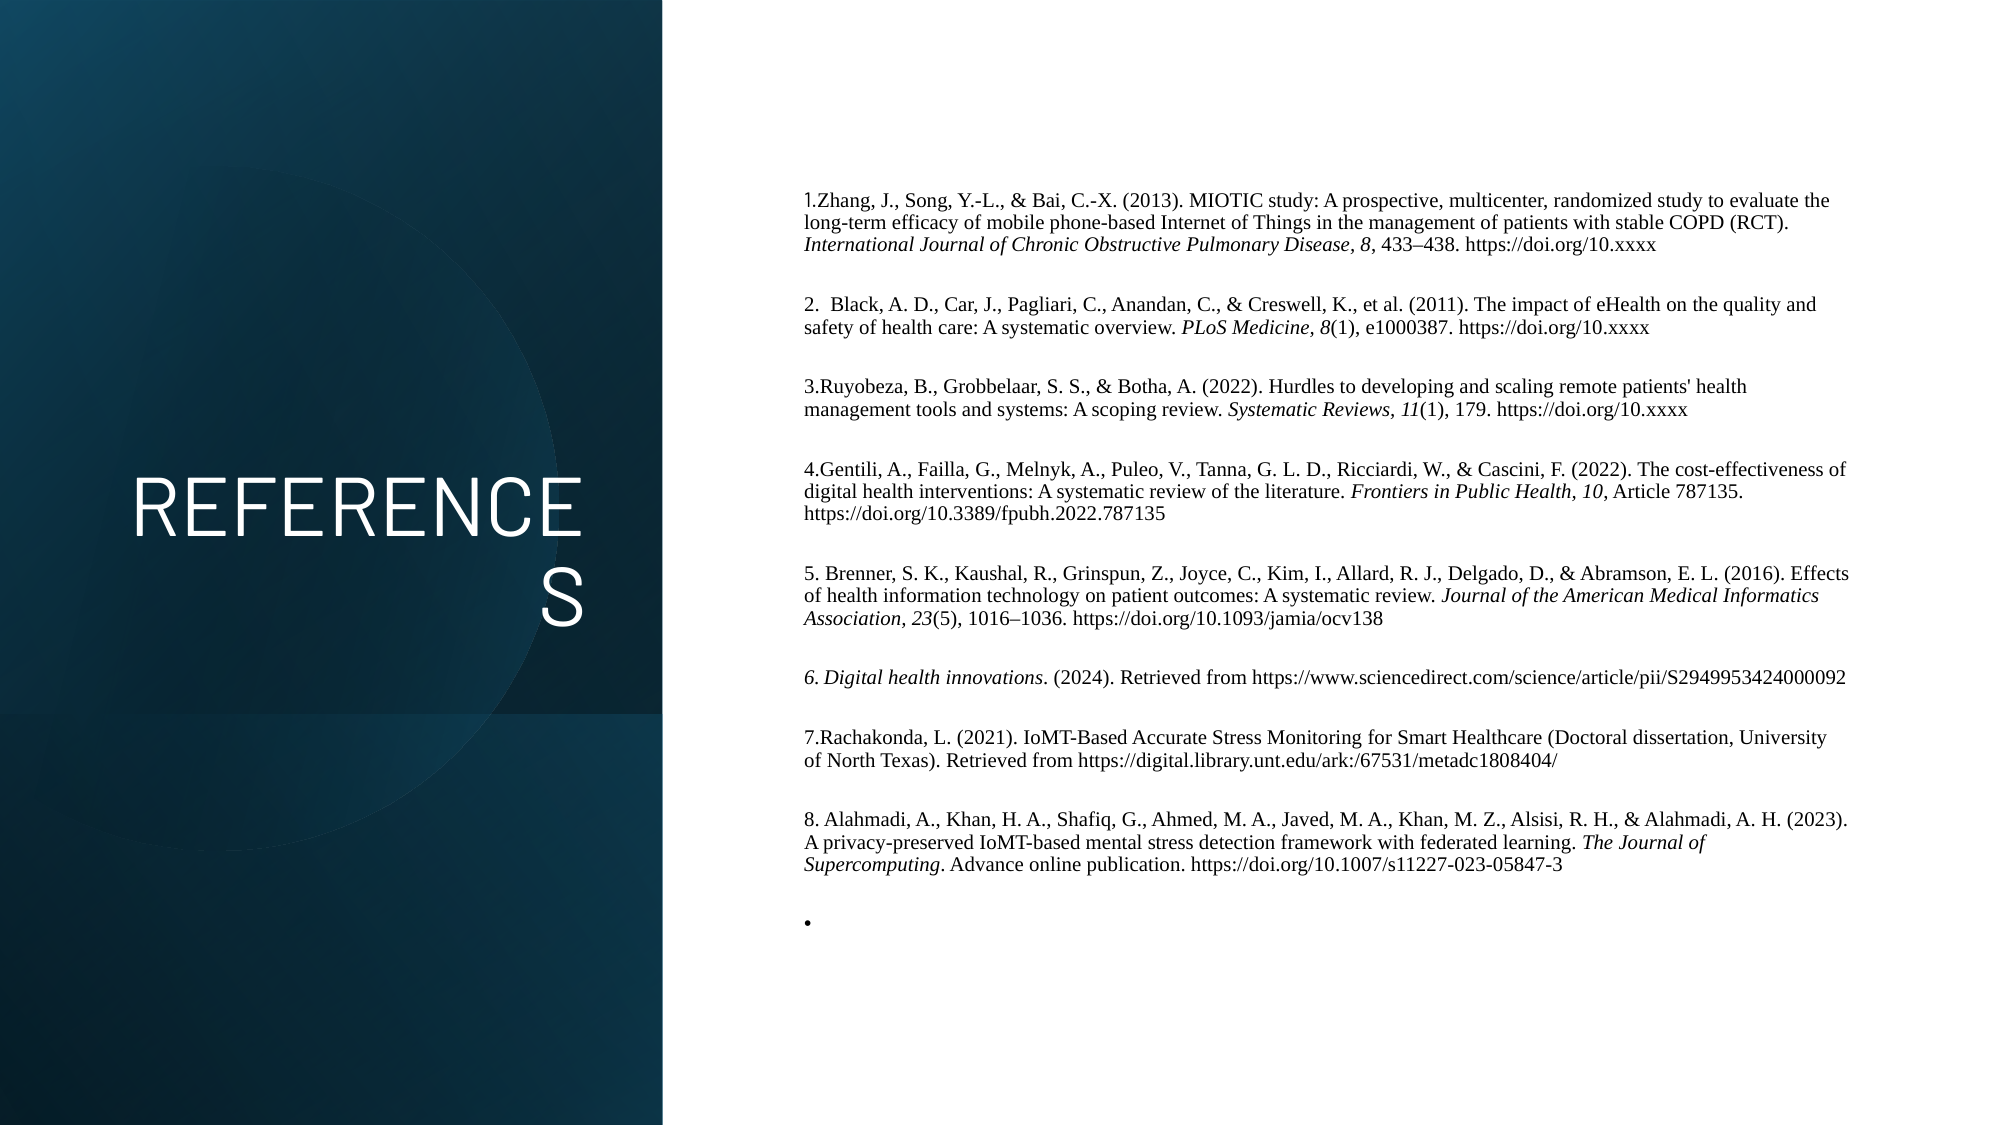

# REFERENCES

1.Zhang, J., Song, Y.-L., & Bai, C.-X. (2013). MIOTIC study: A prospective, multicenter, randomized study to evaluate the long-term efficacy of mobile phone-based Internet of Things in the management of patients with stable COPD (RCT). International Journal of Chronic Obstructive Pulmonary Disease, 8, 433–438. https://doi.org/10.xxxx
2.  Black, A. D., Car, J., Pagliari, C., Anandan, C., & Creswell, K., et al. (2011). The impact of eHealth on the quality and safety of health care: A systematic overview. PLoS Medicine, 8(1), e1000387. https://doi.org/10.xxxx
3.Ruyobeza, B., Grobbelaar, S. S., & Botha, A. (2022). Hurdles to developing and scaling remote patients' health management tools and systems: A scoping review. Systematic Reviews, 11(1), 179. https://doi.org/10.xxxx
4.Gentili, A., Failla, G., Melnyk, A., Puleo, V., Tanna, G. L. D., Ricciardi, W., & Cascini, F. (2022). The cost-effectiveness of digital health interventions: A systematic review of the literature. Frontiers in Public Health, 10, Article 787135. https://doi.org/10.3389/fpubh.2022.787135
5. Brenner, S. K., Kaushal, R., Grinspun, Z., Joyce, C., Kim, I., Allard, R. J., Delgado, D., & Abramson, E. L. (2016). Effects of health information technology on patient outcomes: A systematic review. Journal of the American Medical Informatics Association, 23(5), 1016–1036. https://doi.org/10.1093/jamia/ocv138
6. Digital health innovations. (2024). Retrieved from https://www.sciencedirect.com/science/article/pii/S2949953424000092
7.Rachakonda, L. (2021). IoMT-Based Accurate Stress Monitoring for Smart Healthcare (Doctoral dissertation, University of North Texas). Retrieved from https://digital.library.unt.edu/ark:/67531/metadc1808404/
8. Alahmadi, A., Khan, H. A., Shafiq, G., Ahmed, M. A., Javed, M. A., Khan, M. Z., Alsisi, R. H., & Alahmadi, A. H. (2023). A privacy-preserved IoMT-based mental stress detection framework with federated learning. The Journal of Supercomputing. Advance online publication. https://doi.org/10.1007/s11227-023-05847-3